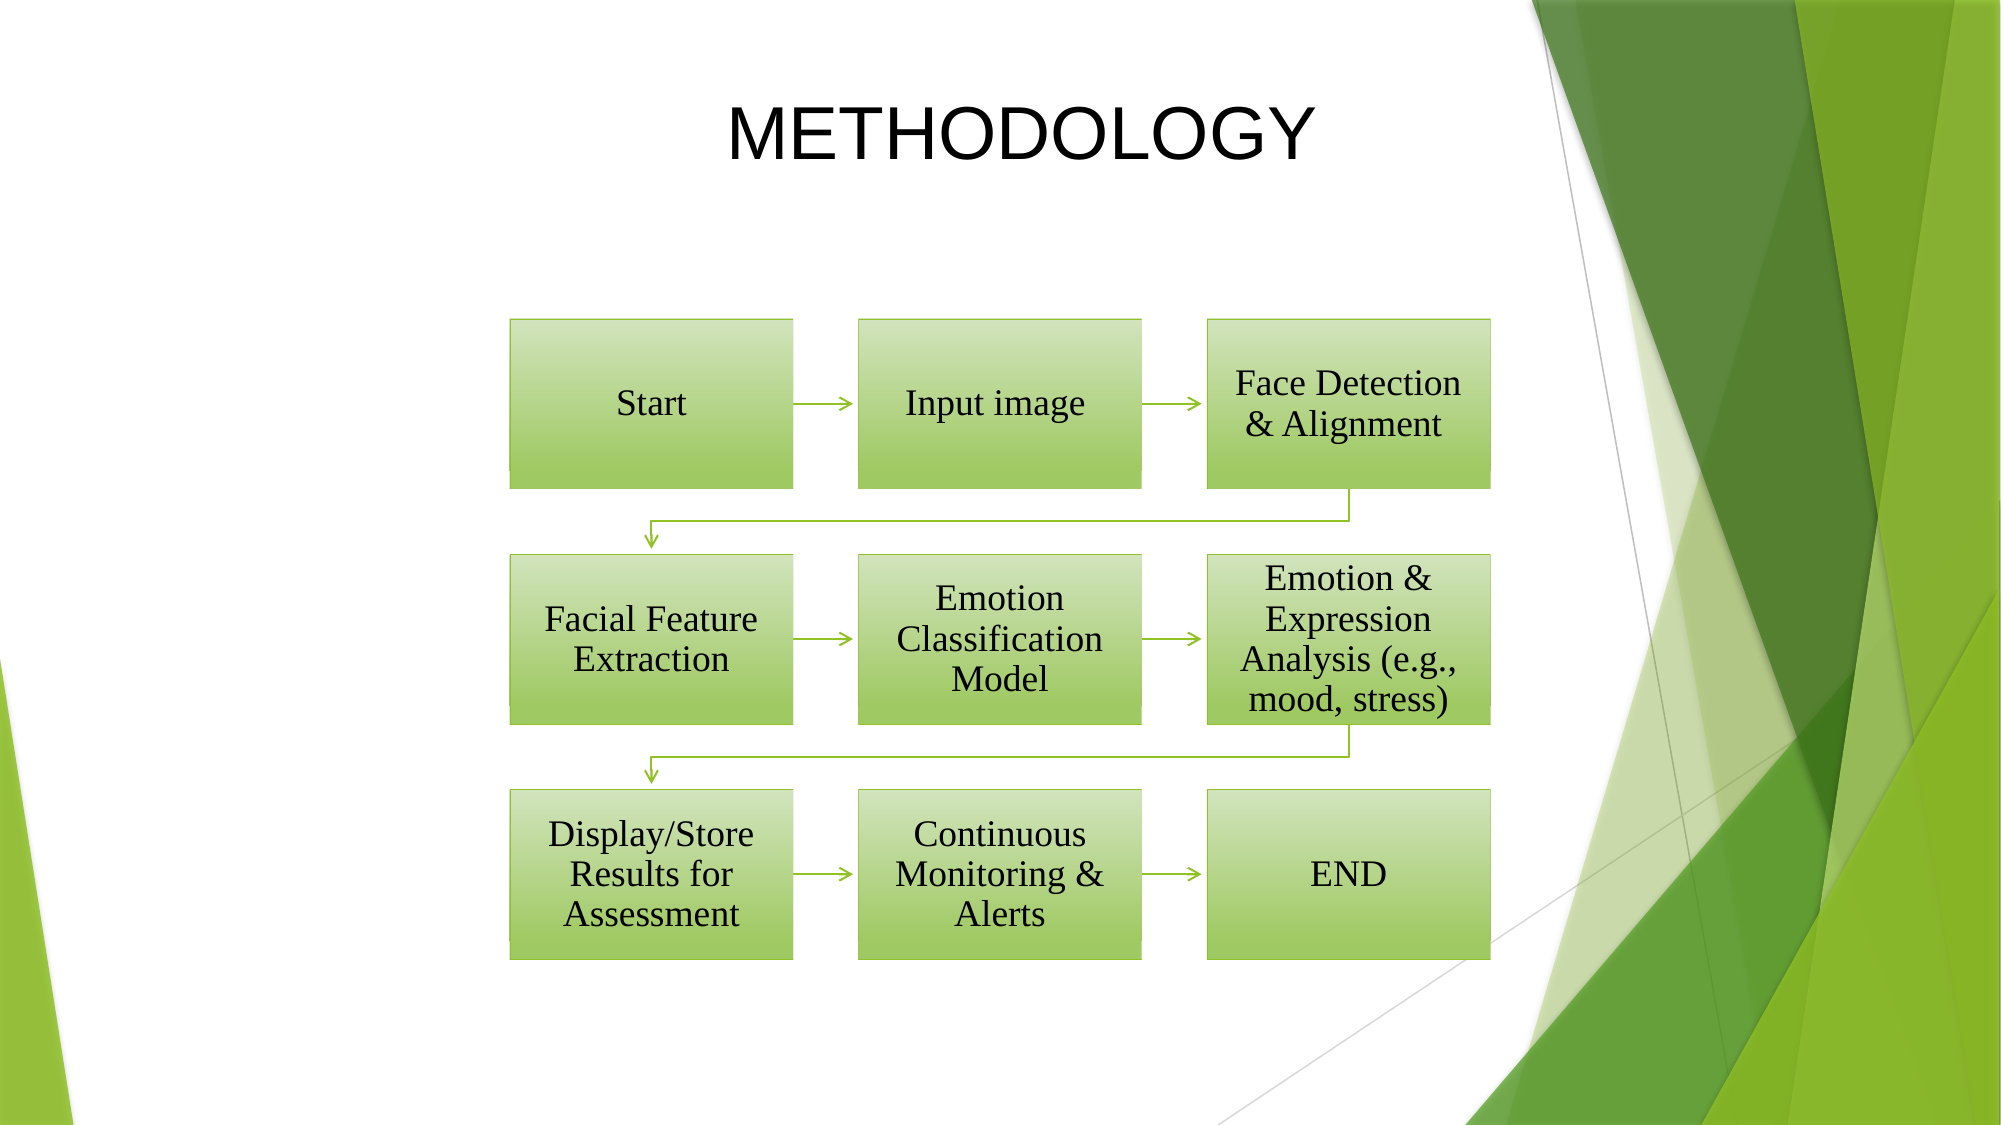

METHODOLOGY

Start

Input image

Face Detection & Alignment

Facial Feature Extraction

Emotion Classification Model

Emotion & Expression Analysis (e.g., mood, stress)

Display/Store Results for Assessment

Continuous Monitoring & Alerts
END